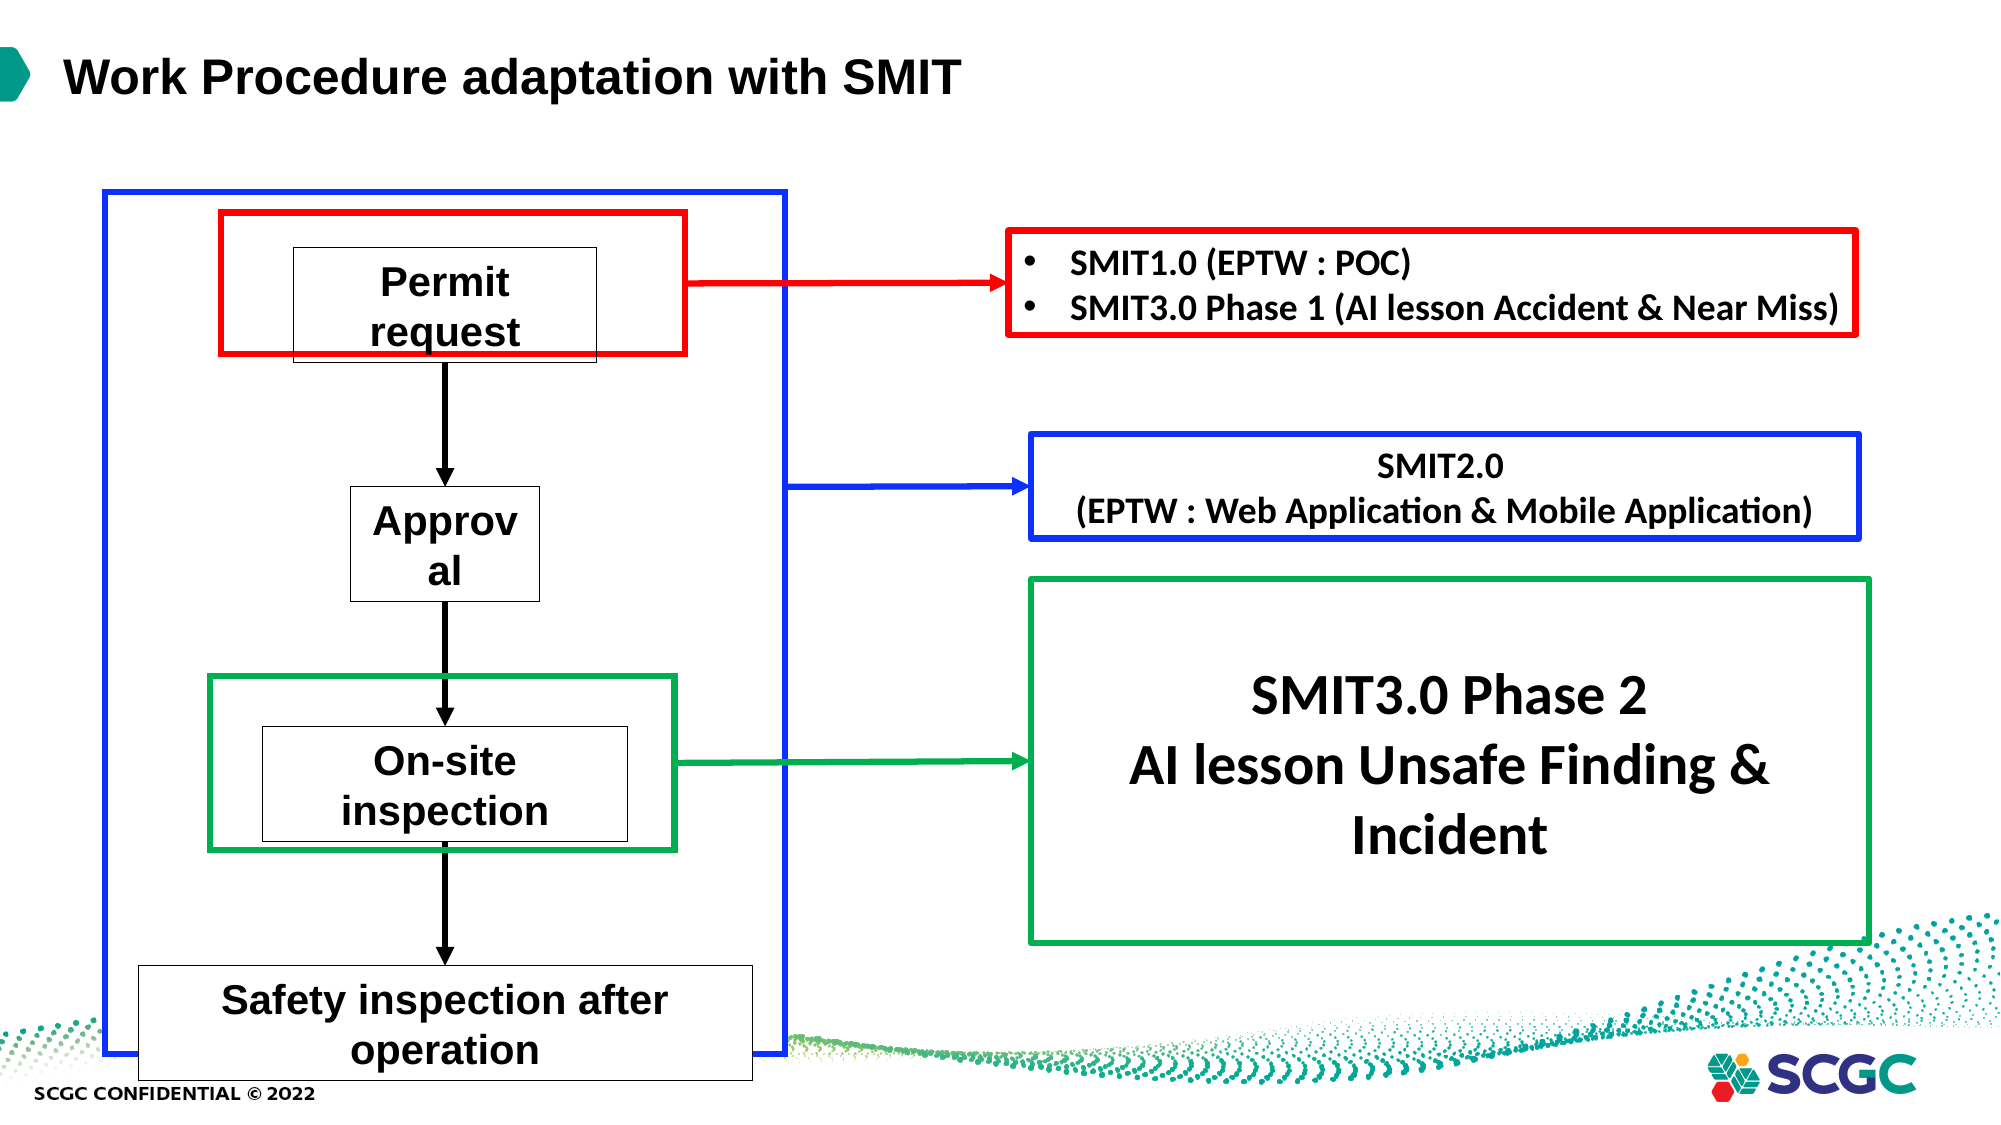

# Work Procedure adaptation with SMIT

SMIT1.0 (EPTW : POC)
SMIT3.0 Phase 1 (AI lesson Accident & Near Miss)
Permit request
SMIT2.0
(EPTW : Web Application & Mobile Application)
Approval

SMIT3.0 Phase 2
AI lesson Unsafe Finding & Incident

On-site inspection
Safety inspection after operation